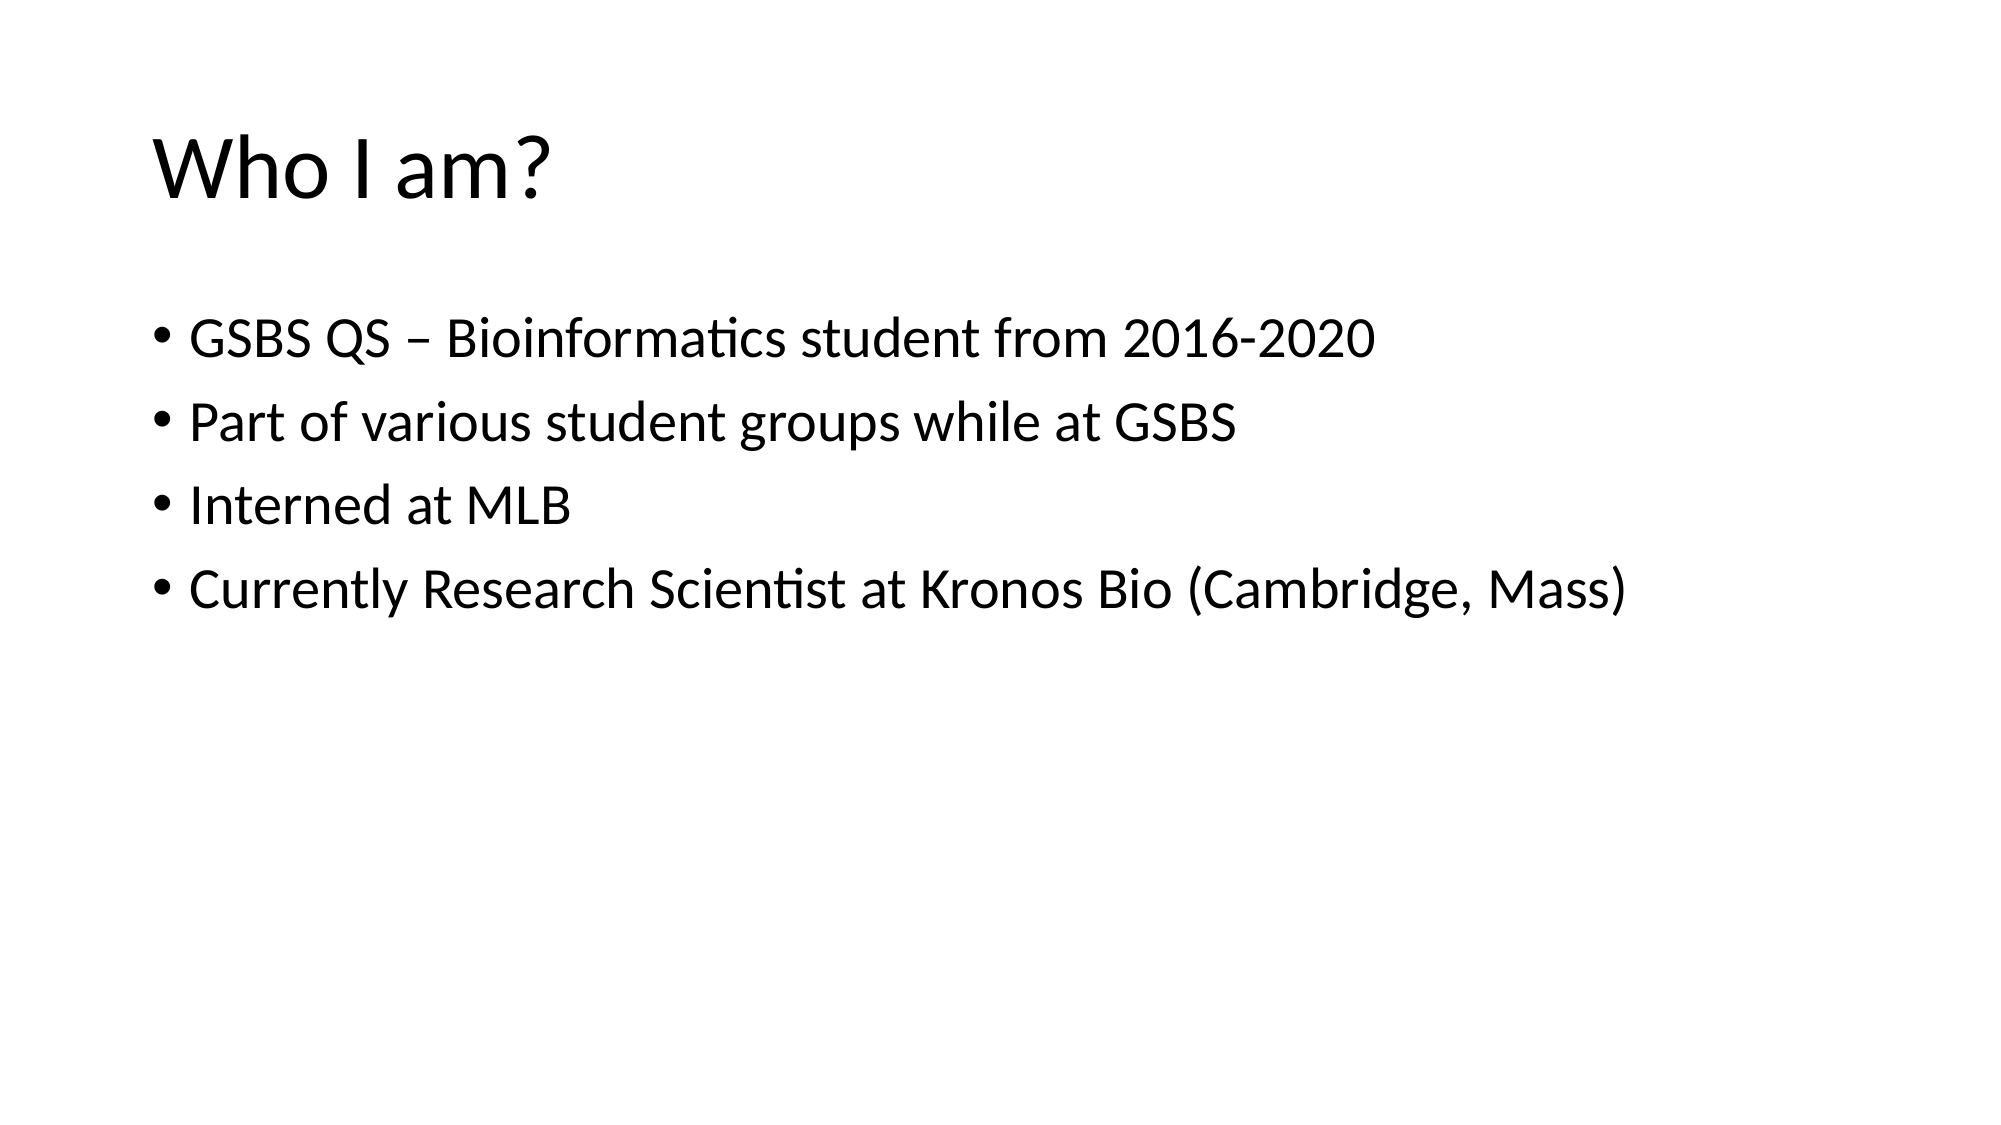

# Who I am?
GSBS QS – Bioinformatics student from 2016-2020
Part of various student groups while at GSBS
Interned at MLB
Currently Research Scientist at Kronos Bio (Cambridge, Mass)